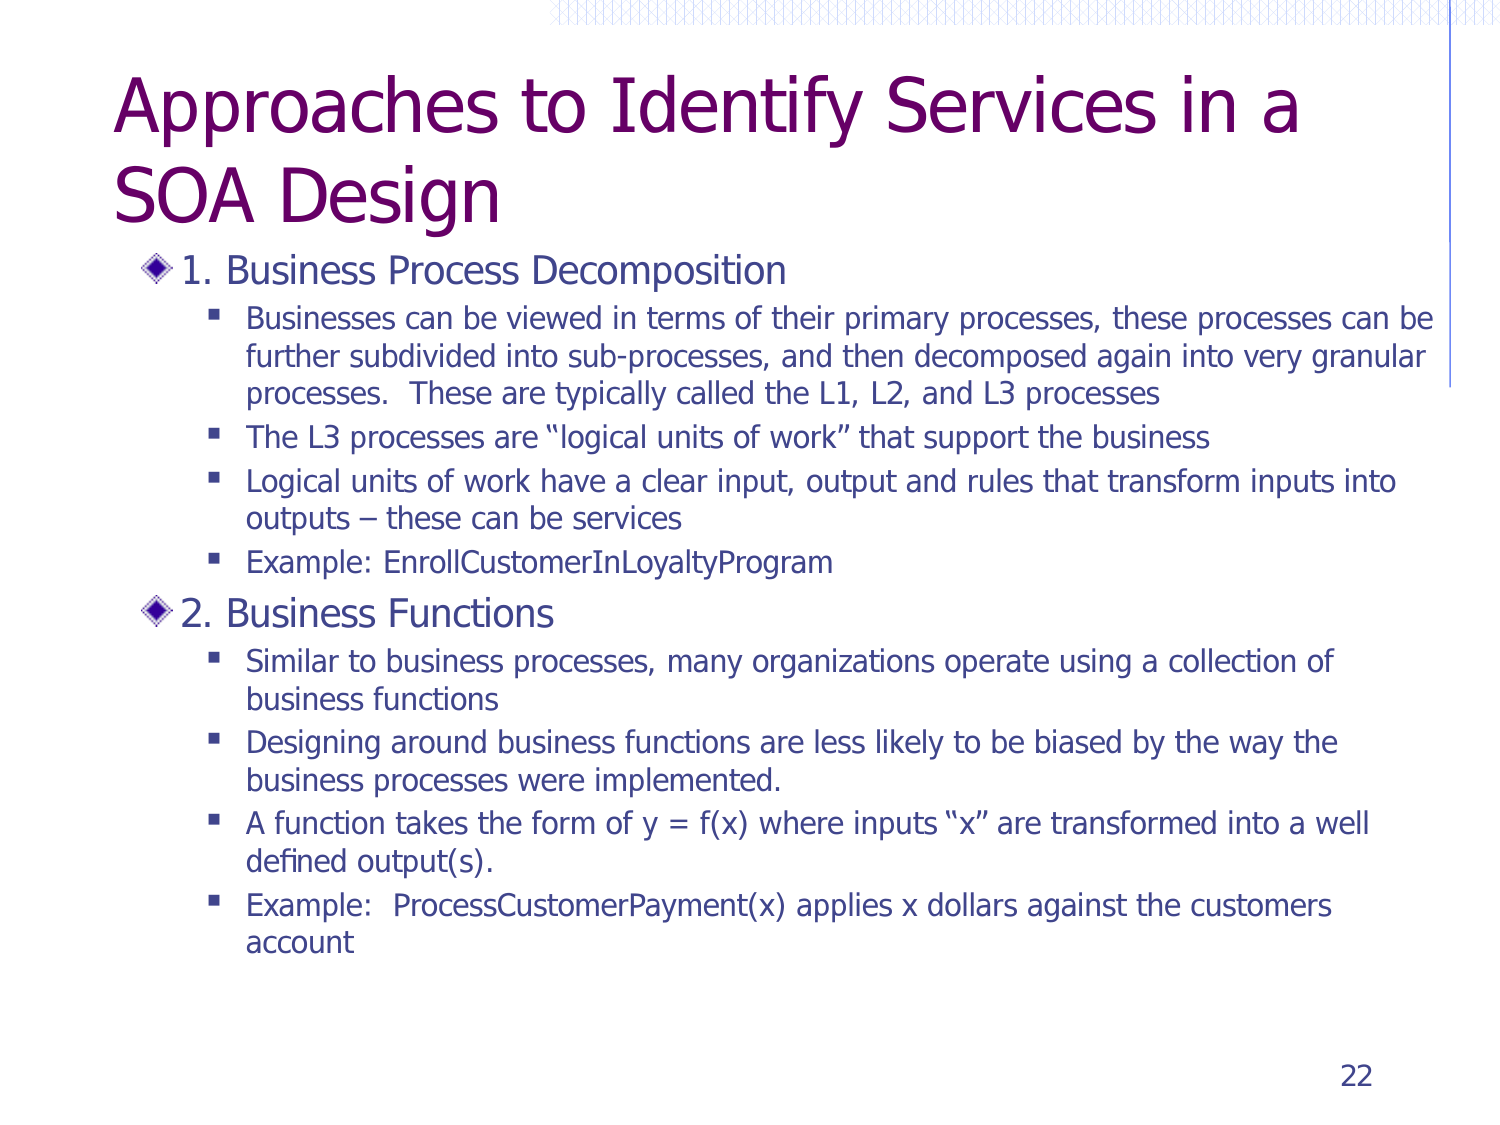

# Approaches to Identify Services in a SOA Design
1. Business Process Decomposition
Businesses can be viewed in terms of their primary processes, these processes can be further subdivided into sub-processes, and then decomposed again into very granular processes.  These are typically called the L1, L2, and L3 processes
The L3 processes are “logical units of work” that support the business
Logical units of work have a clear input, output and rules that transform inputs into outputs – these can be services
Example: EnrollCustomerInLoyaltyProgram
2. Business Functions
Similar to business processes, many organizations operate using a collection of business functions
Designing around business functions are less likely to be biased by the way the business processes were implemented.
A function takes the form of y = f(x) where inputs “x” are transformed into a well defined output(s).
Example:  ProcessCustomerPayment(x) applies x dollars against the customers account

22